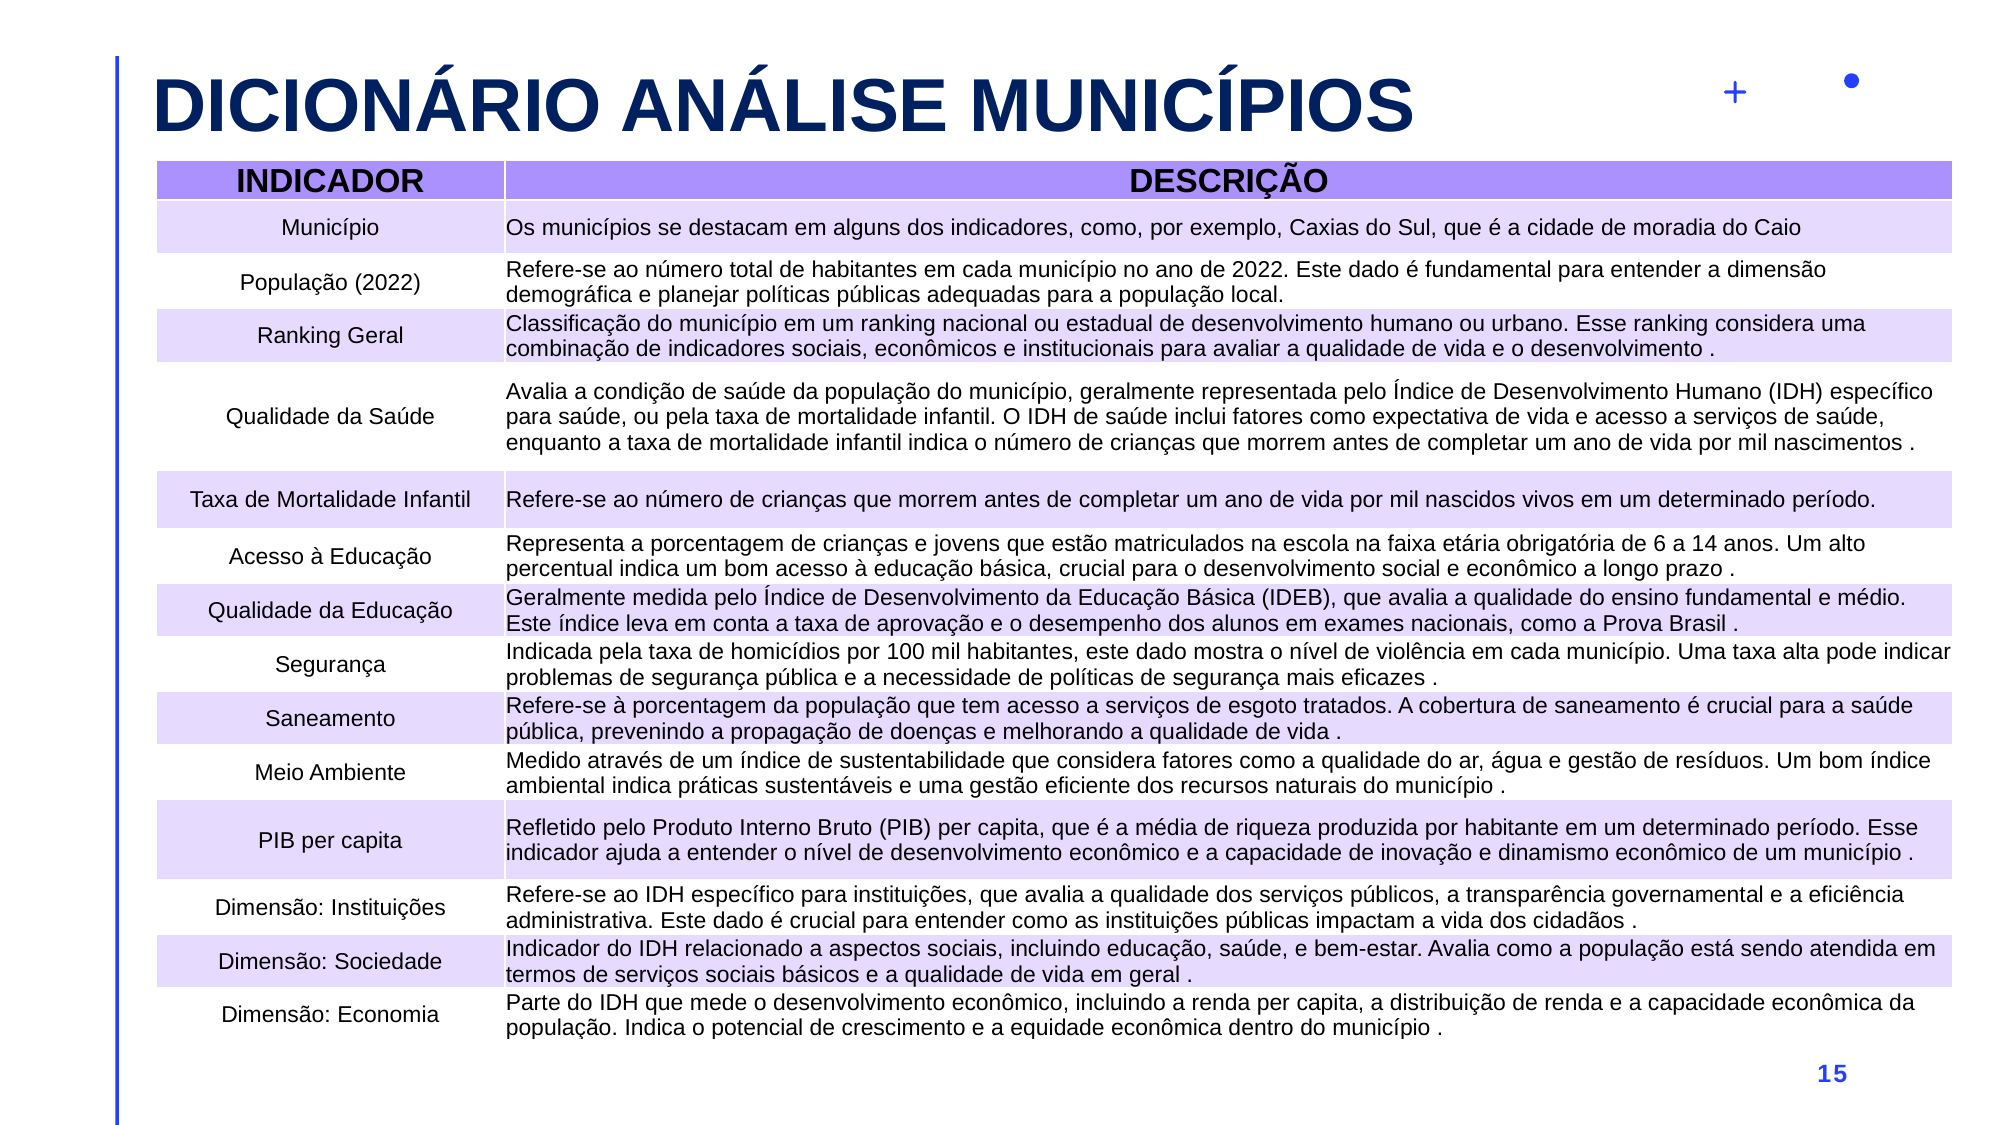

# DICIONÁRIO ANÁLISE MUNICÍPIOS
| INDICADOR | DESCRIÇÃO |
| --- | --- |
| Município | Os municípios se destacam em alguns dos indicadores, como, por exemplo, Caxias do Sul, que é a cidade de moradia do Caio |
| População (2022) | Refere-se ao número total de habitantes em cada município no ano de 2022. Este dado é fundamental para entender a dimensão demográfica e planejar políticas públicas adequadas para a população local. |
| Ranking Geral | Classificação do município em um ranking nacional ou estadual de desenvolvimento humano ou urbano. Esse ranking considera uma combinação de indicadores sociais, econômicos e institucionais para avaliar a qualidade de vida e o desenvolvimento . |
| Qualidade da Saúde | Avalia a condição de saúde da população do município, geralmente representada pelo Índice de Desenvolvimento Humano (IDH) específico para saúde, ou pela taxa de mortalidade infantil. O IDH de saúde inclui fatores como expectativa de vida e acesso a serviços de saúde, enquanto a taxa de mortalidade infantil indica o número de crianças que morrem antes de completar um ano de vida por mil nascimentos . |
| Taxa de Mortalidade Infantil | Refere-se ao número de crianças que morrem antes de completar um ano de vida por mil nascidos vivos em um determinado período. |
| Acesso à Educação | Representa a porcentagem de crianças e jovens que estão matriculados na escola na faixa etária obrigatória de 6 a 14 anos. Um alto percentual indica um bom acesso à educação básica, crucial para o desenvolvimento social e econômico a longo prazo . |
| Qualidade da Educação | Geralmente medida pelo Índice de Desenvolvimento da Educação Básica (IDEB), que avalia a qualidade do ensino fundamental e médio. Este índice leva em conta a taxa de aprovação e o desempenho dos alunos em exames nacionais, como a Prova Brasil . |
| Segurança | Indicada pela taxa de homicídios por 100 mil habitantes, este dado mostra o nível de violência em cada município. Uma taxa alta pode indicar problemas de segurança pública e a necessidade de políticas de segurança mais eficazes . |
| Saneamento | Refere-se à porcentagem da população que tem acesso a serviços de esgoto tratados. A cobertura de saneamento é crucial para a saúde pública, prevenindo a propagação de doenças e melhorando a qualidade de vida . |
| Meio Ambiente | Medido através de um índice de sustentabilidade que considera fatores como a qualidade do ar, água e gestão de resíduos. Um bom índice ambiental indica práticas sustentáveis e uma gestão eficiente dos recursos naturais do município . |
| PIB per capita | Refletido pelo Produto Interno Bruto (PIB) per capita, que é a média de riqueza produzida por habitante em um determinado período. Esse indicador ajuda a entender o nível de desenvolvimento econômico e a capacidade de inovação e dinamismo econômico de um município . |
| Dimensão: Instituições | Refere-se ao IDH específico para instituições, que avalia a qualidade dos serviços públicos, a transparência governamental e a eficiência administrativa. Este dado é crucial para entender como as instituições públicas impactam a vida dos cidadãos . |
| Dimensão: Sociedade | Indicador do IDH relacionado a aspectos sociais, incluindo educação, saúde, e bem-estar. Avalia como a população está sendo atendida em termos de serviços sociais básicos e a qualidade de vida em geral . |
| Dimensão: Economia | Parte do IDH que mede o desenvolvimento econômico, incluindo a renda per capita, a distribuição de renda e a capacidade econômica da população. Indica o potencial de crescimento e a equidade econômica dentro do município . |
15